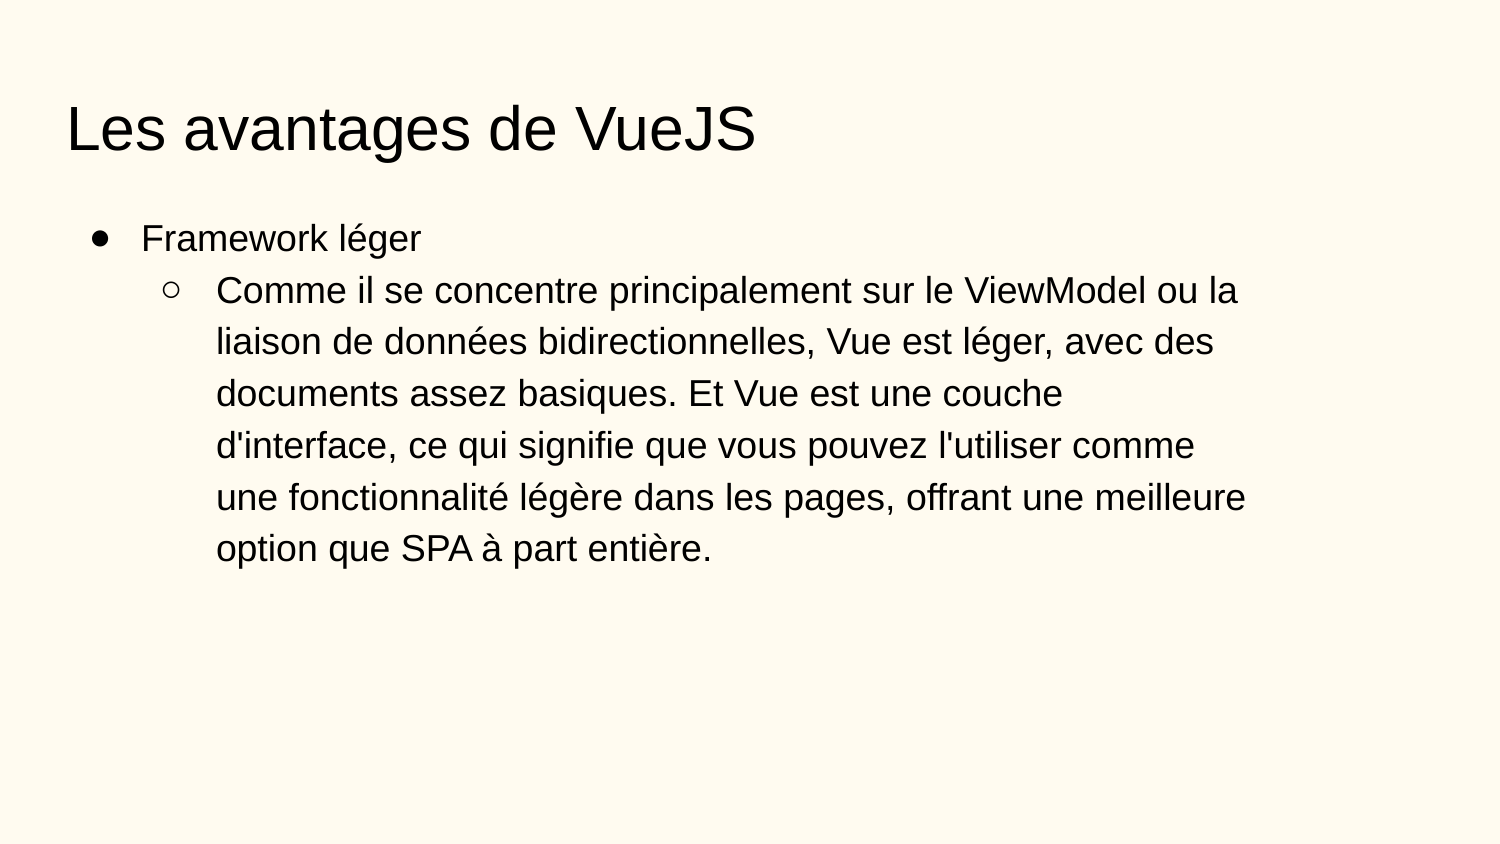

# Les avantages de VueJS
Framework léger
Comme il se concentre principalement sur le ViewModel ou la liaison de données bidirectionnelles, Vue est léger, avec des documents assez basiques. Et Vue est une couche d'interface, ce qui signifie que vous pouvez l'utiliser comme une fonctionnalité légère dans les pages, offrant une meilleure option que SPA à part entière.